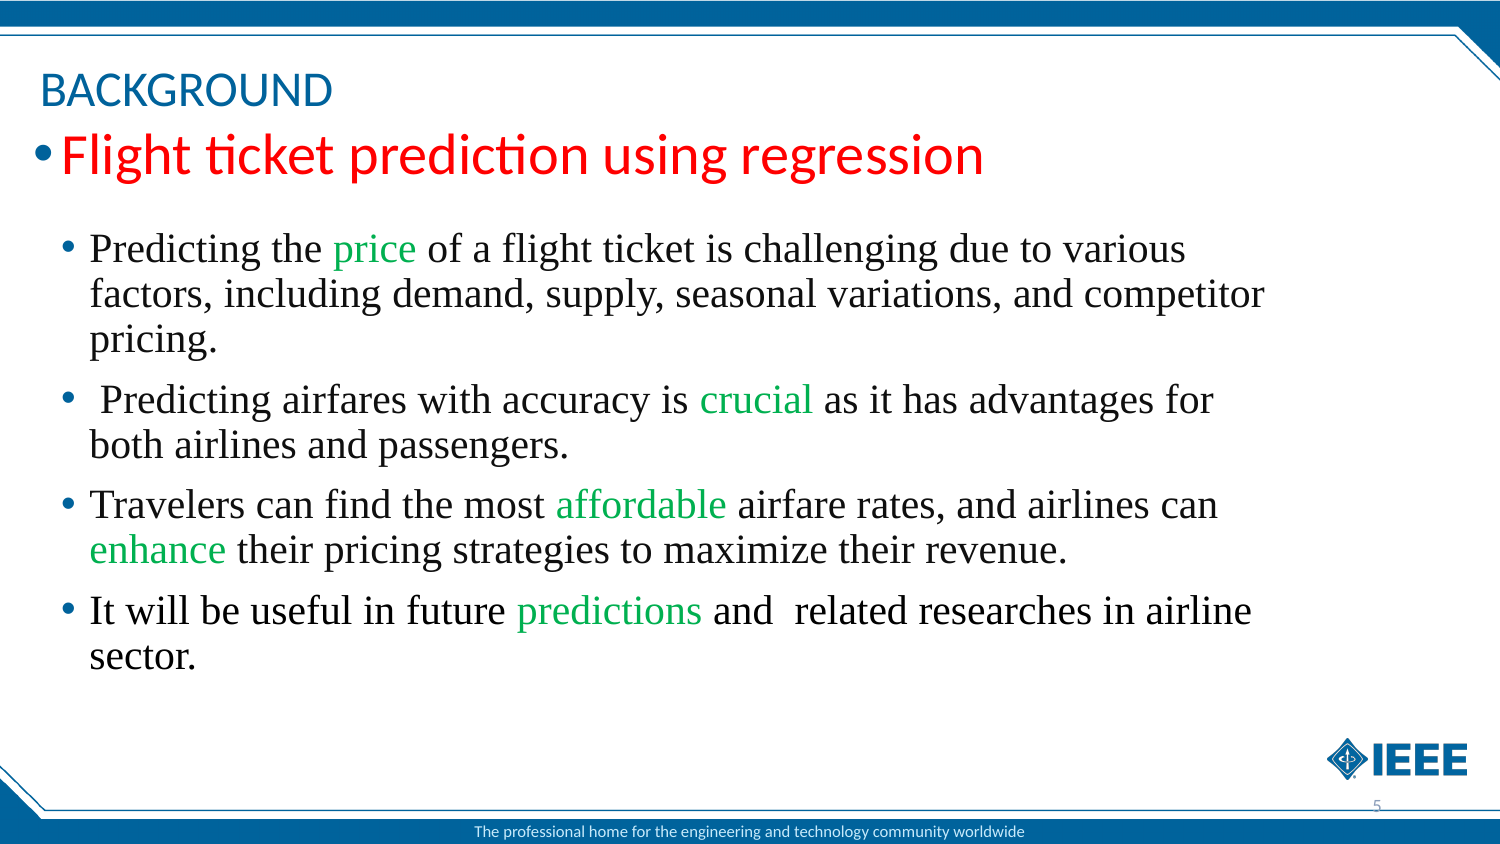

# BACKGROUND
Flight ticket prediction using regression
Predicting the price of a flight ticket is challenging due to various factors, including demand, supply, seasonal variations, and competitor pricing.
 Predicting airfares with accuracy is crucial as it has advantages for both airlines and passengers.
Travelers can find the most affordable airfare rates, and airlines can enhance their pricing strategies to maximize their revenue.
It will be useful in future predictions and  related researches in airline sector.
5